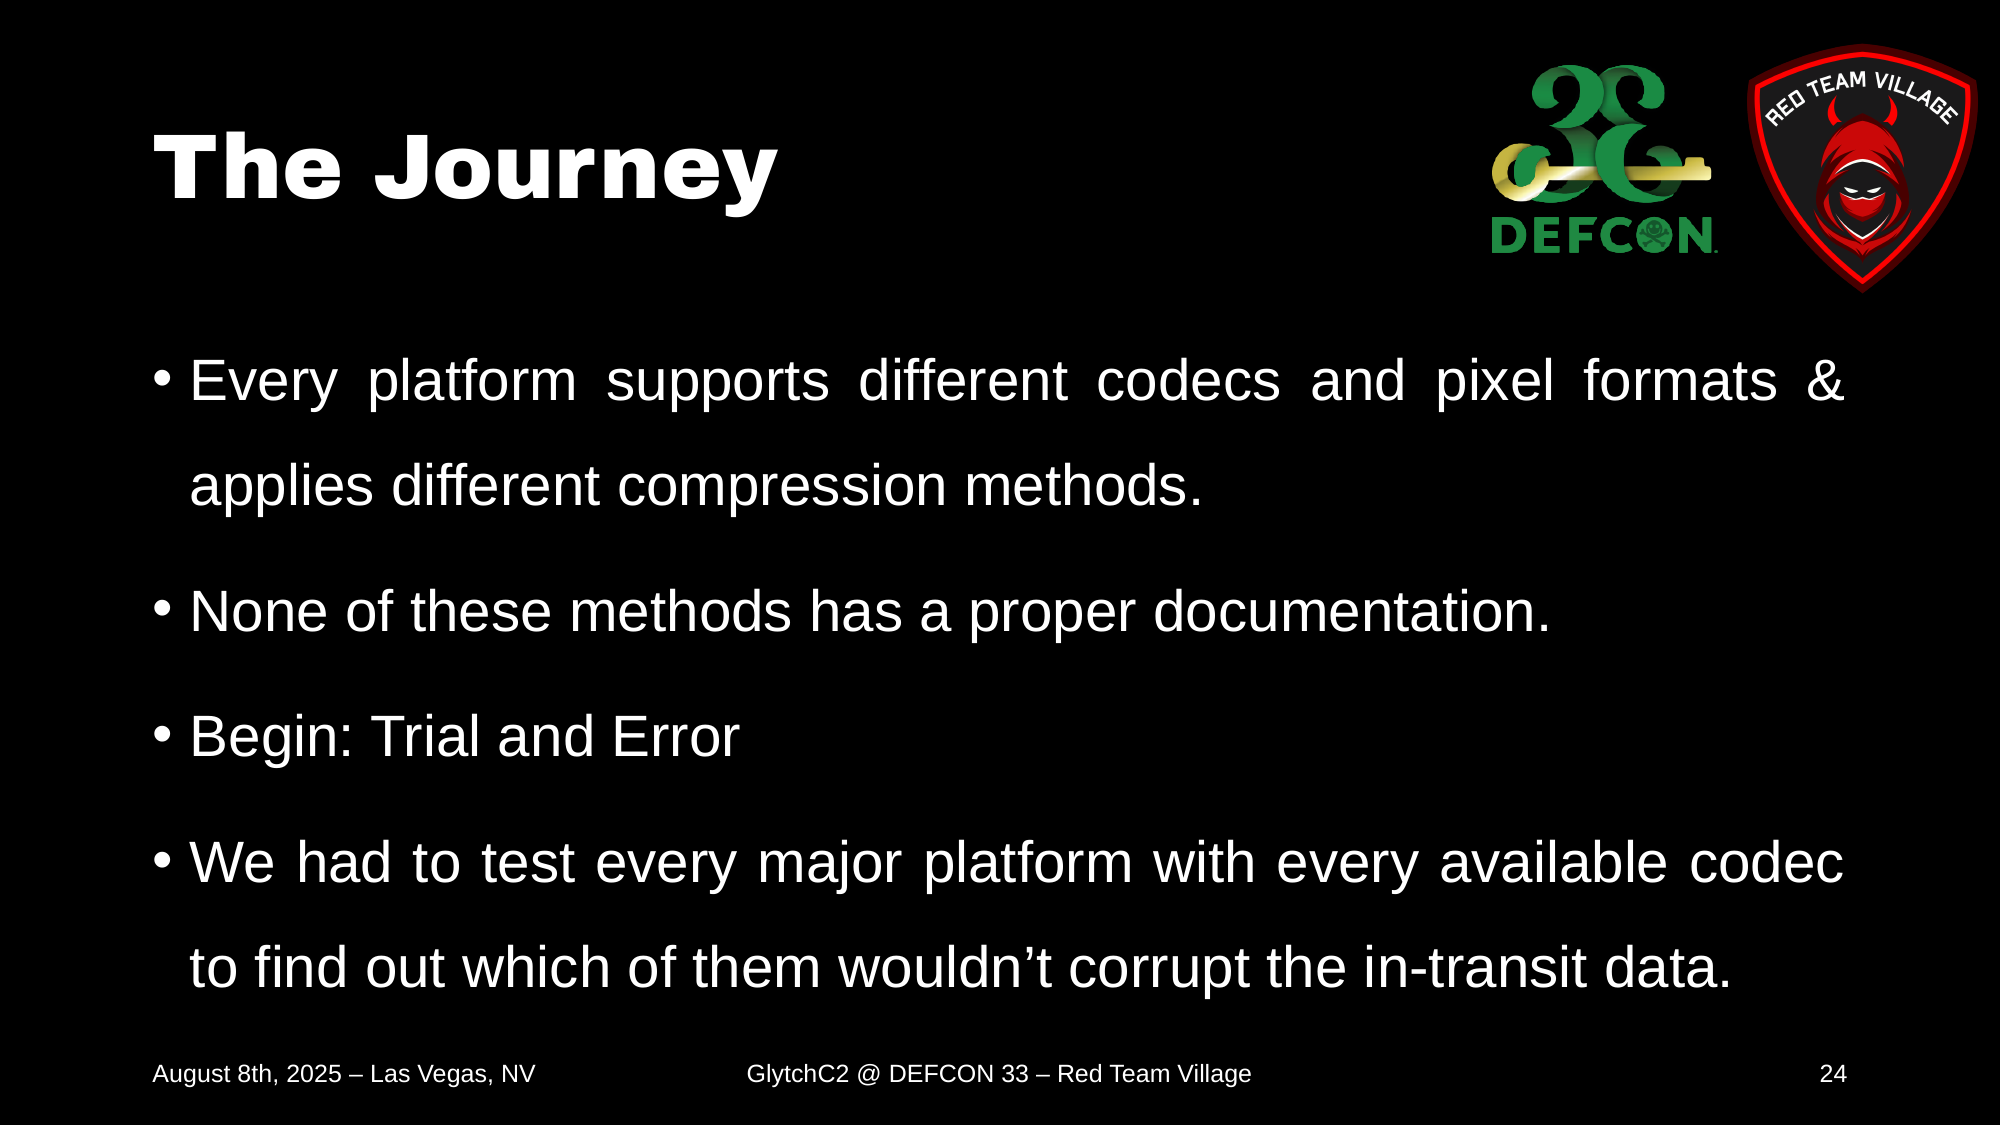

# The Journey
Every platform supports different codecs and pixel formats & applies different compression methods.
None of these methods has a proper documentation.
Begin: Trial and Error
We had to test every major platform with every available codec to find out which of them wouldn’t corrupt the in-transit data.
August 8th, 2025 – Las Vegas, NV
GlytchC2 @ DEFCON 33 – Red Team Village
24